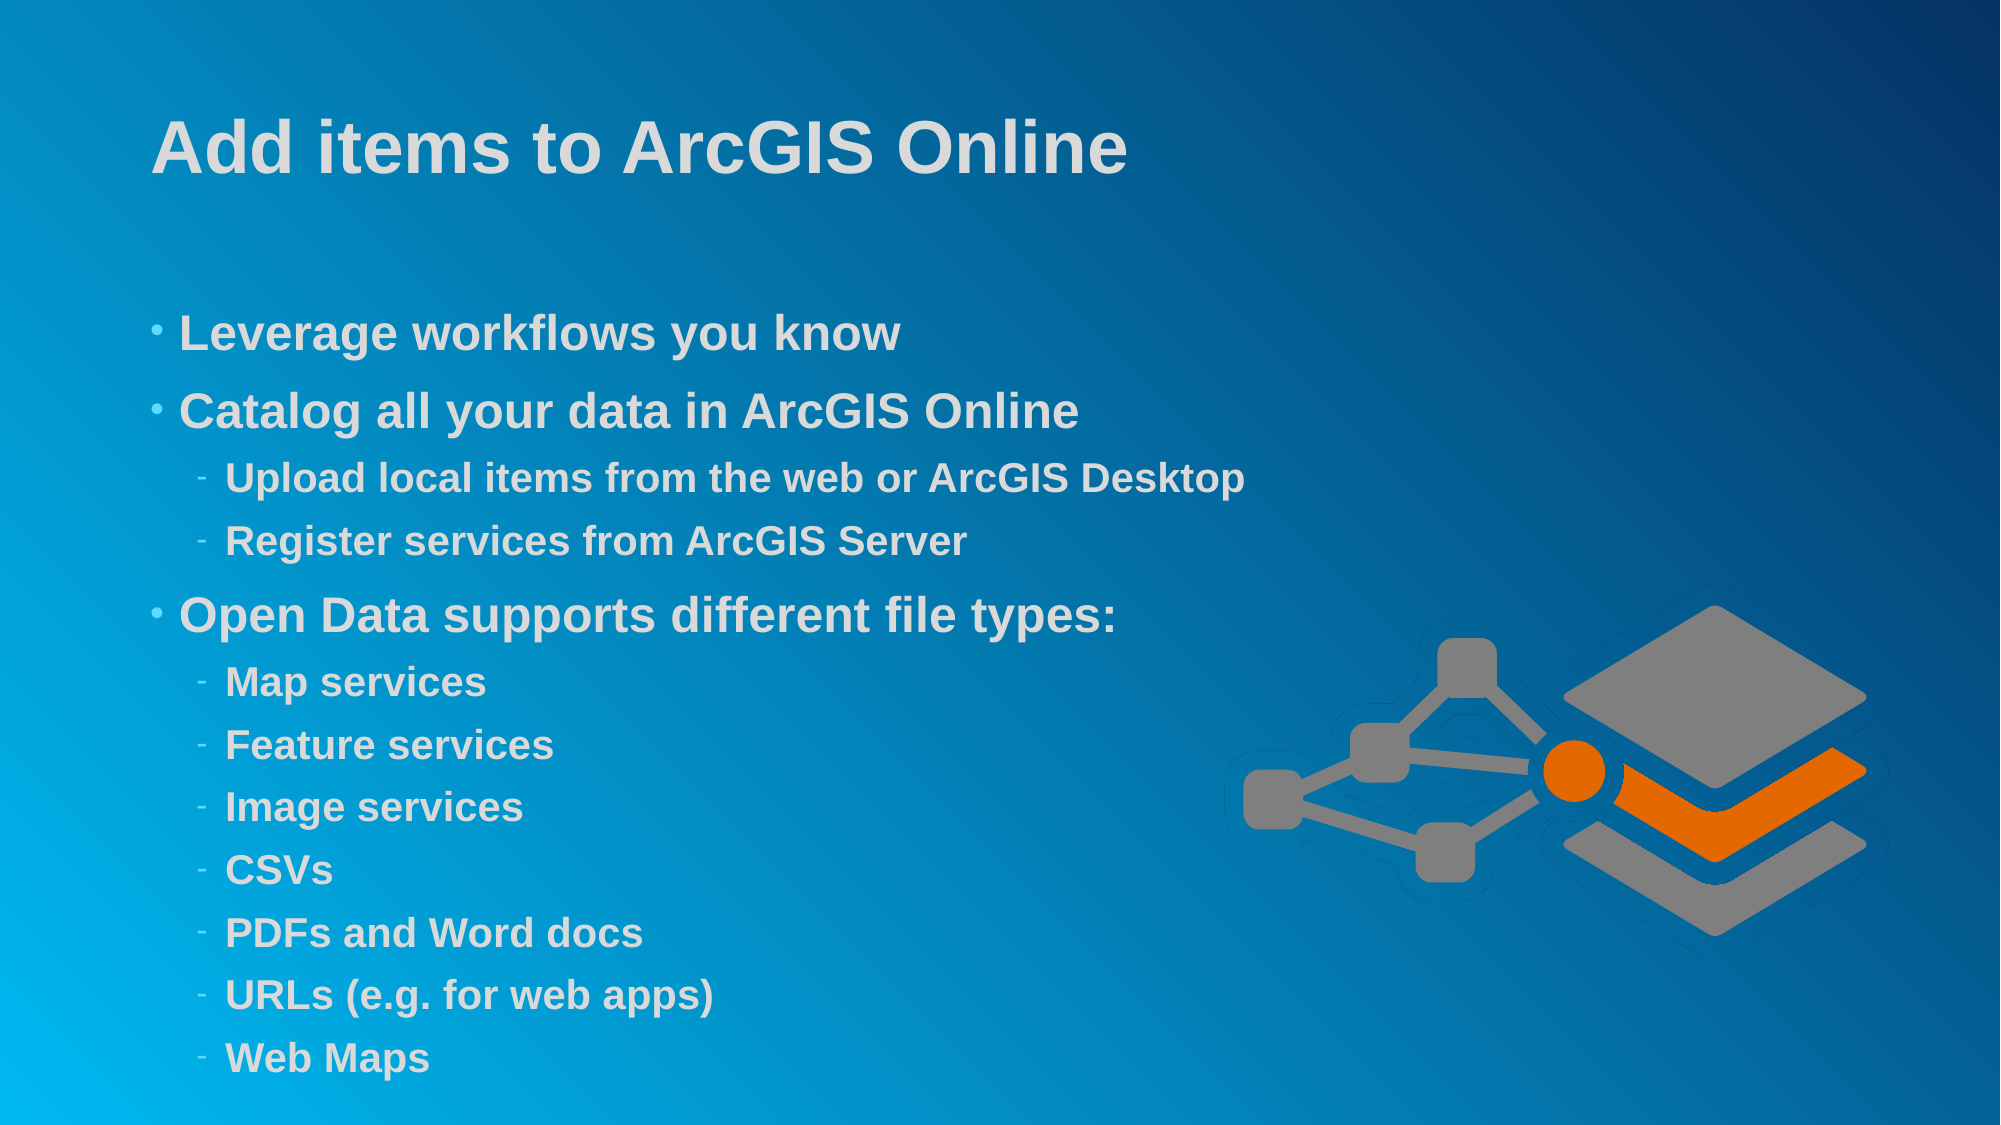

# Add items to ArcGIS Online
Leverage workflows you know
Catalog all your data in ArcGIS Online
Upload local items from the web or ArcGIS Desktop
Register services from ArcGIS Server
Open Data supports different file types:
Map services
Feature services
Image services
CSVs
PDFs and Word docs
URLs (e.g. for web apps)
Web Maps